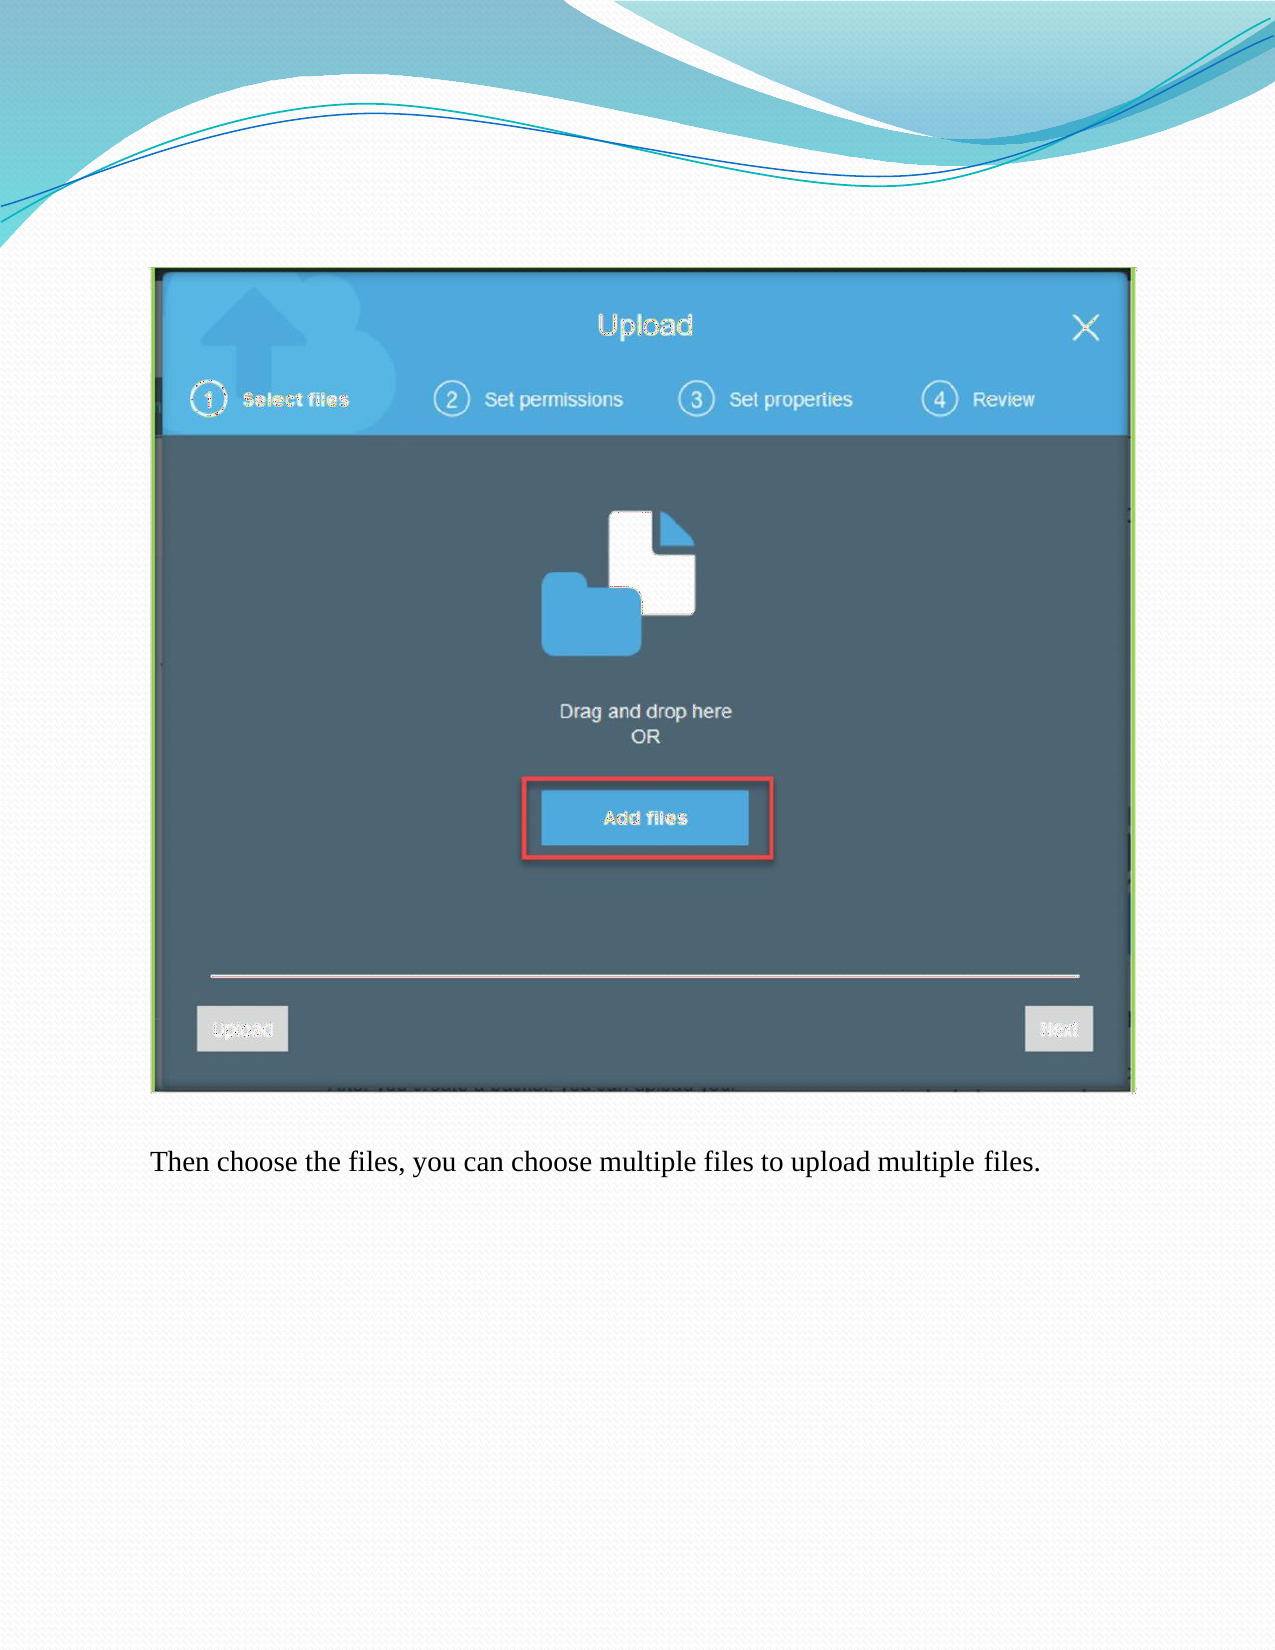

Then choose the files, you can choose multiple files to upload multiple files.